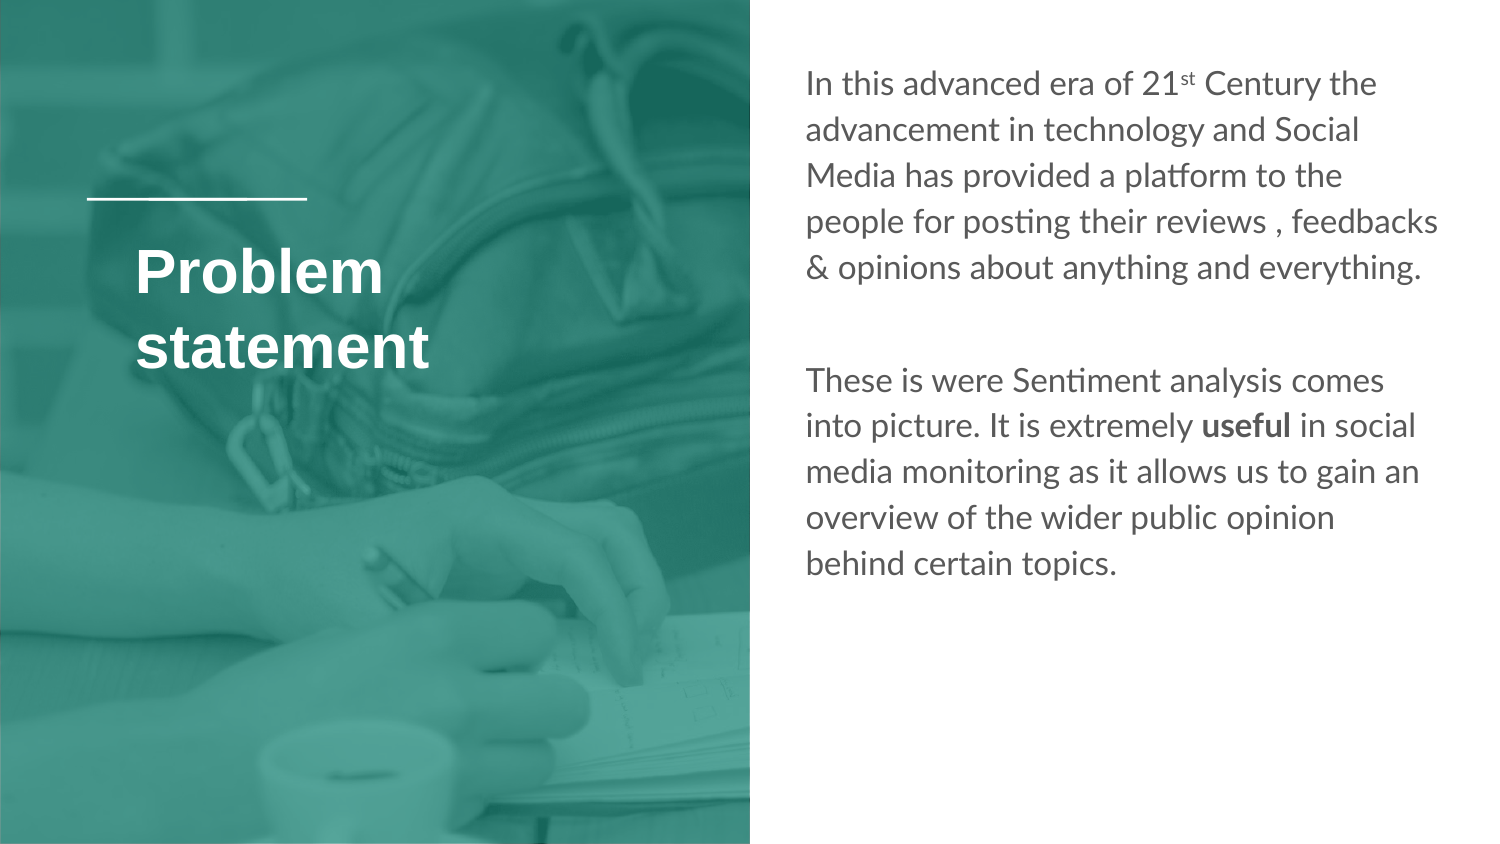

In this advanced era of 21st Century the advancement in technology and Social Media has provided a platform to the people for posting their reviews , feedbacks & opinions about anything and everything.
These is were Sentiment analysis comes into picture. It is extremely useful in social media monitoring as it allows us to gain an overview of the wider public opinion behind certain topics.
# Problem statement